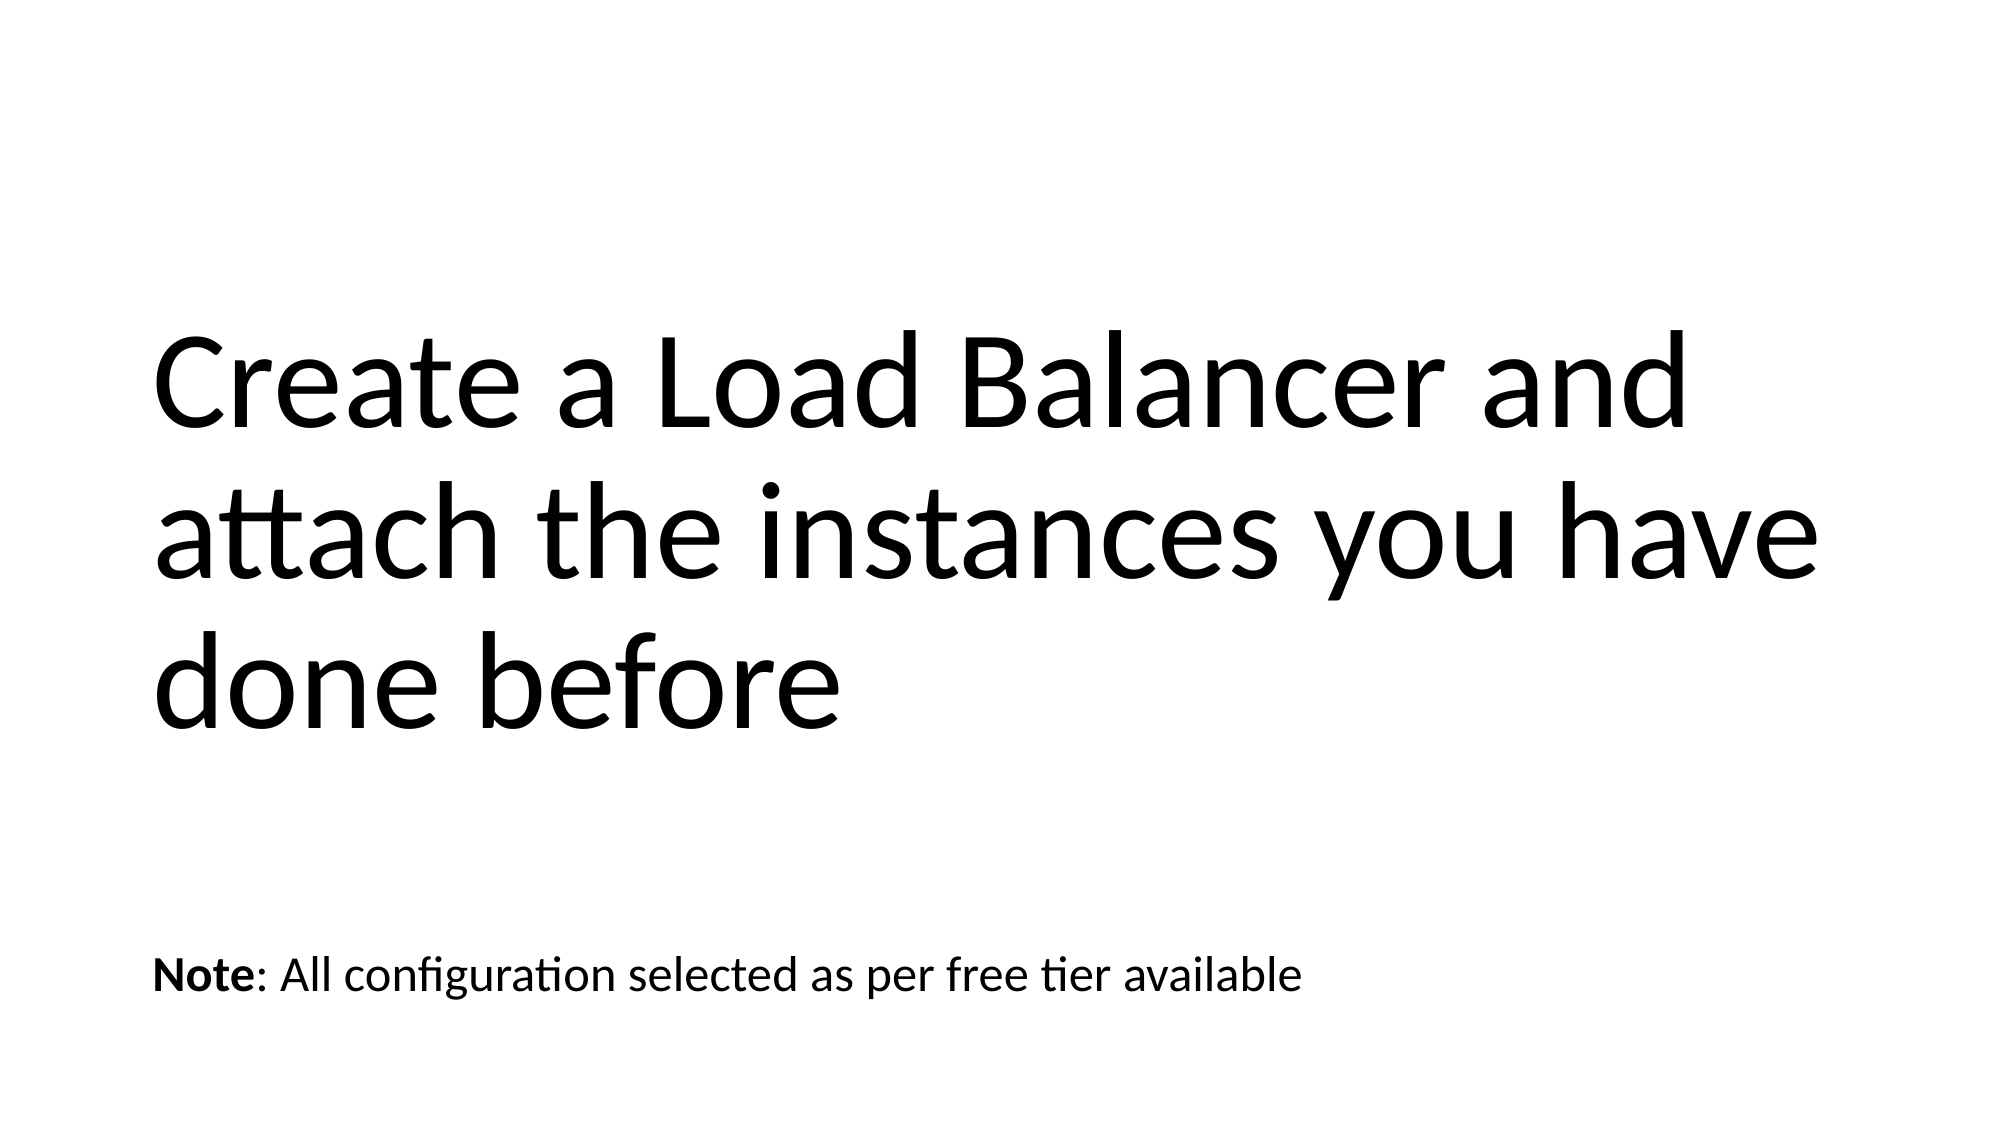

Create a Load Balancer and attach the instances you have done before

Note: All configuration selected as per free tier available